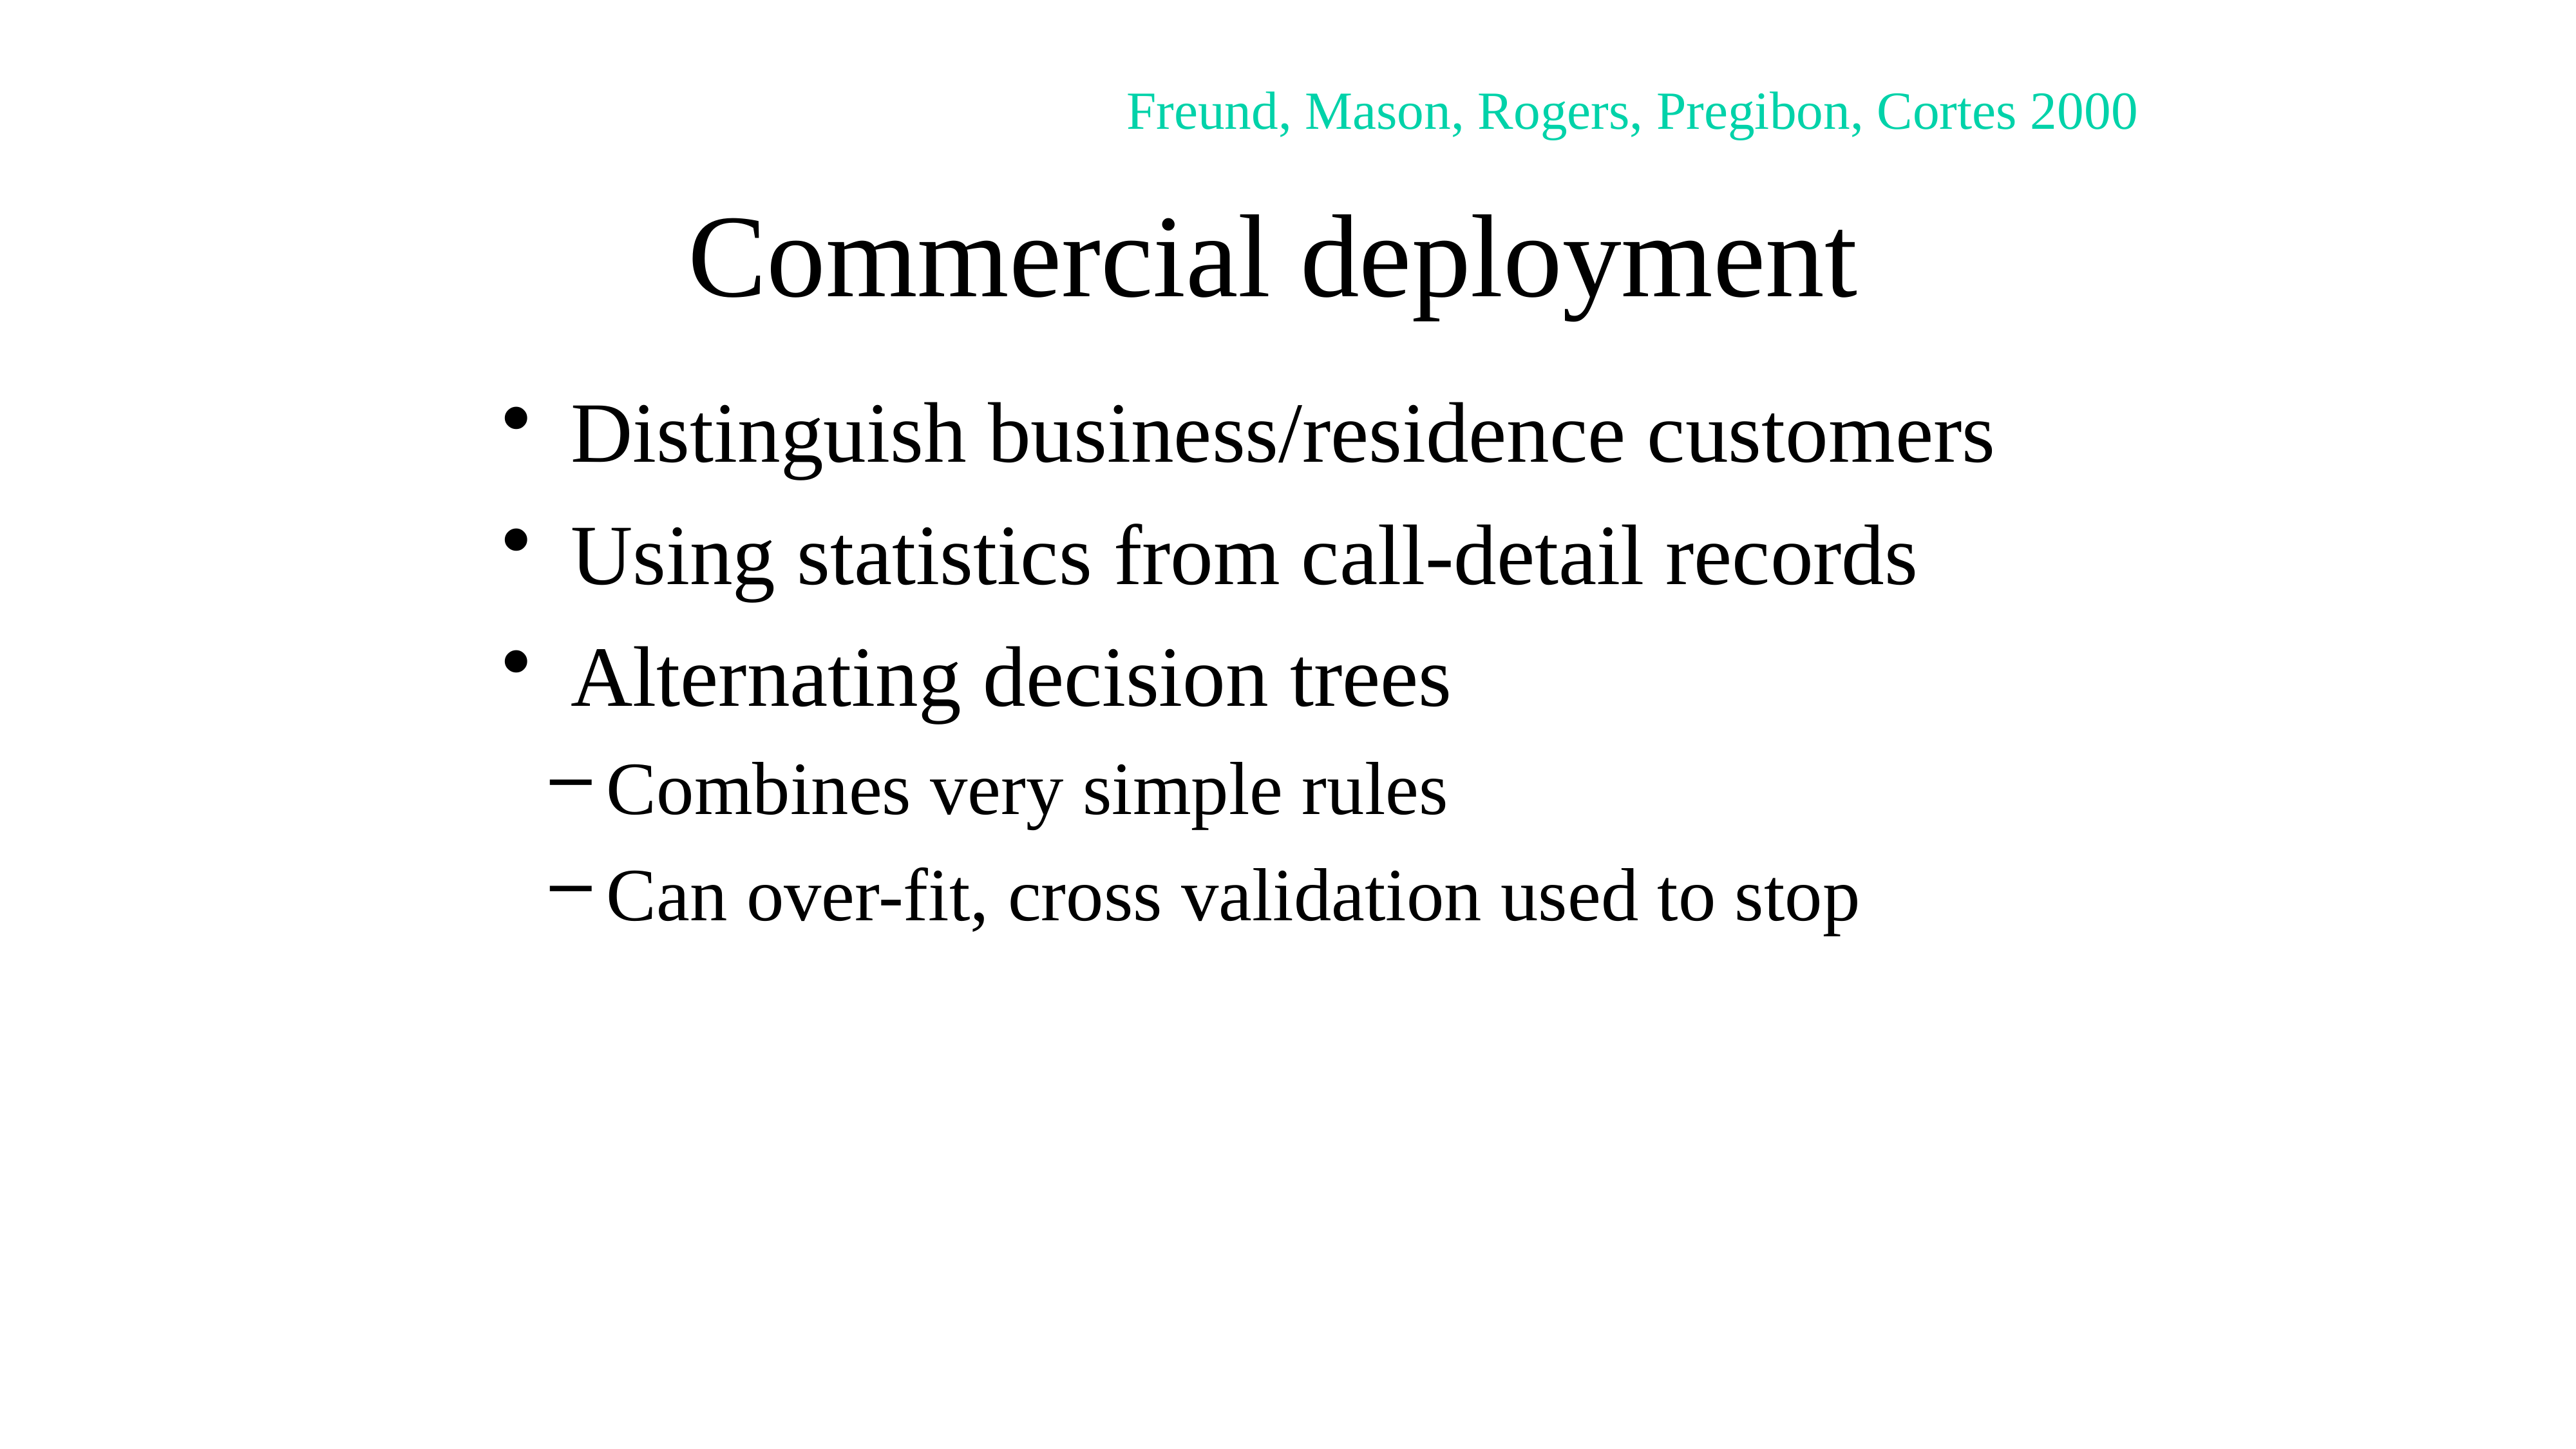

Freund, Mason, Rogers, Pregibon, Cortes 2000
# Commercial deployment
Distinguish business/residence customers
Using statistics from call-detail records
Alternating decision trees
Combines very simple rules
Can over-fit, cross validation used to stop